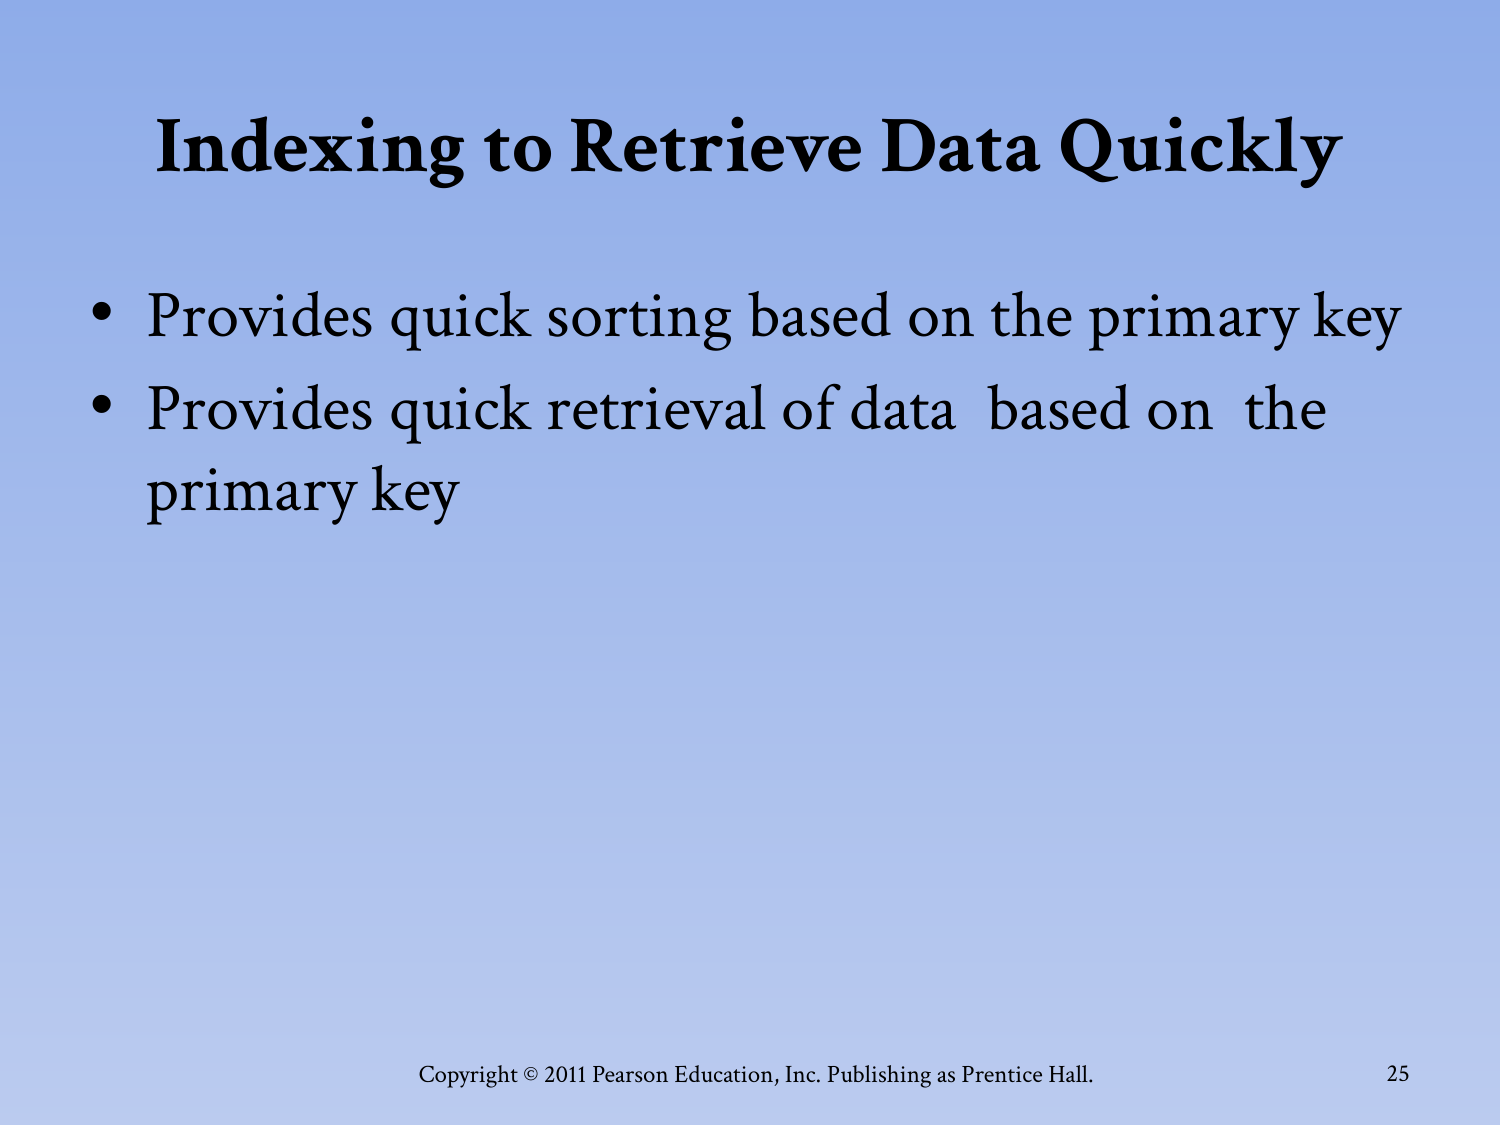

# Indexing to Retrieve Data Quickly
Provides quick sorting based on the primary key
Provides quick retrieval of data  based on  the primary key

Copyright © 2011 Pearson Education, Inc. Publishing as Prentice Hall.

25